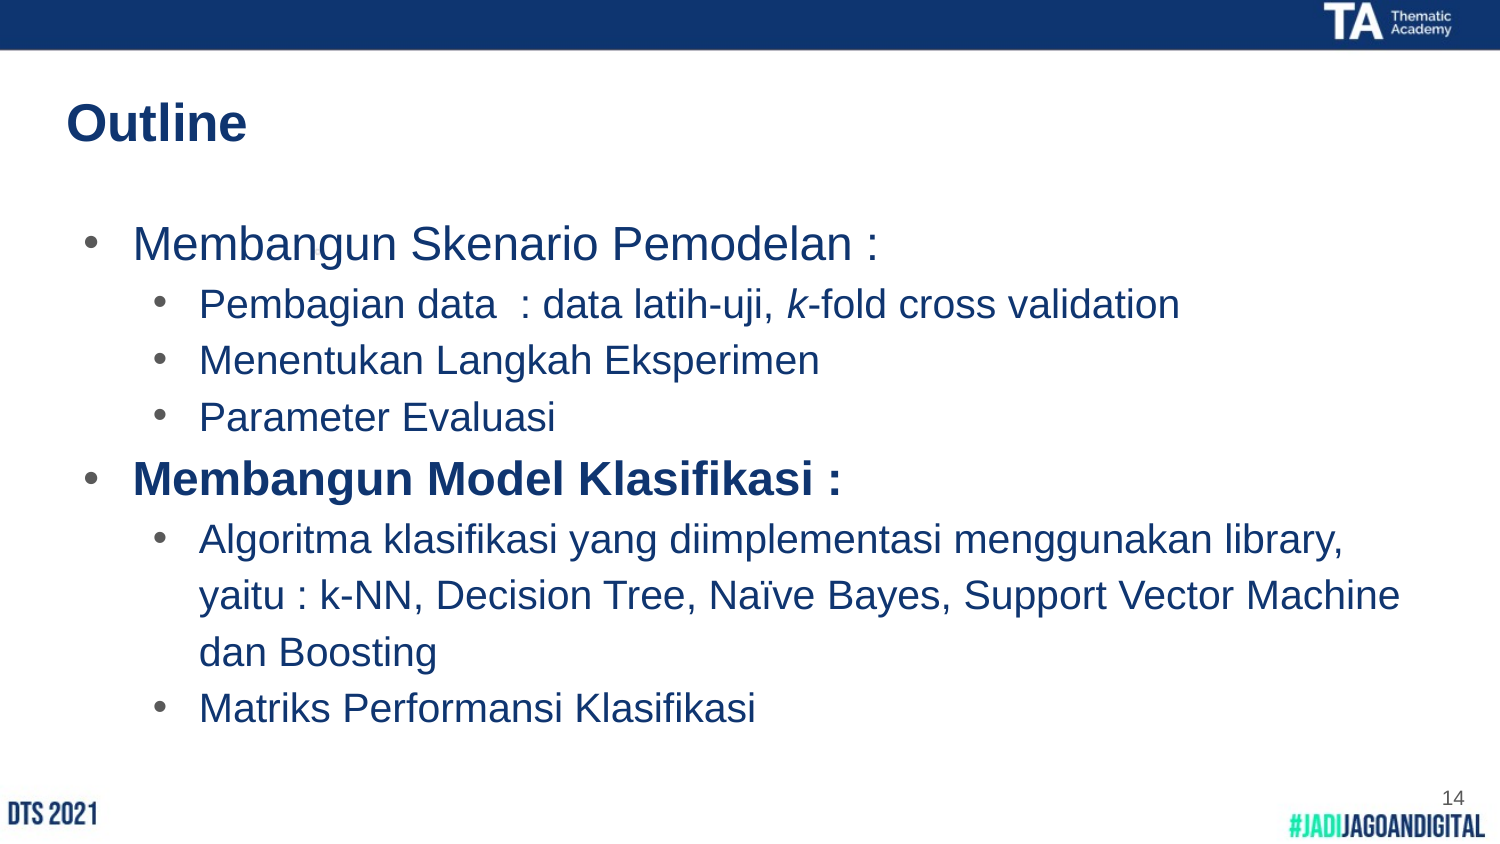

# Outline
Membangun Skenario Pemodelan :
Pembagian data  : data latih-uji, k-fold cross validation
Menentukan Langkah Eksperimen
Parameter Evaluasi
Membangun Model Klasifikasi :
Algoritma klasifikasi yang diimplementasi menggunakan library, yaitu : k-NN, Decision Tree, Naïve Bayes, Support Vector Machine dan Boosting
Matriks Performansi Klasifikasi

14